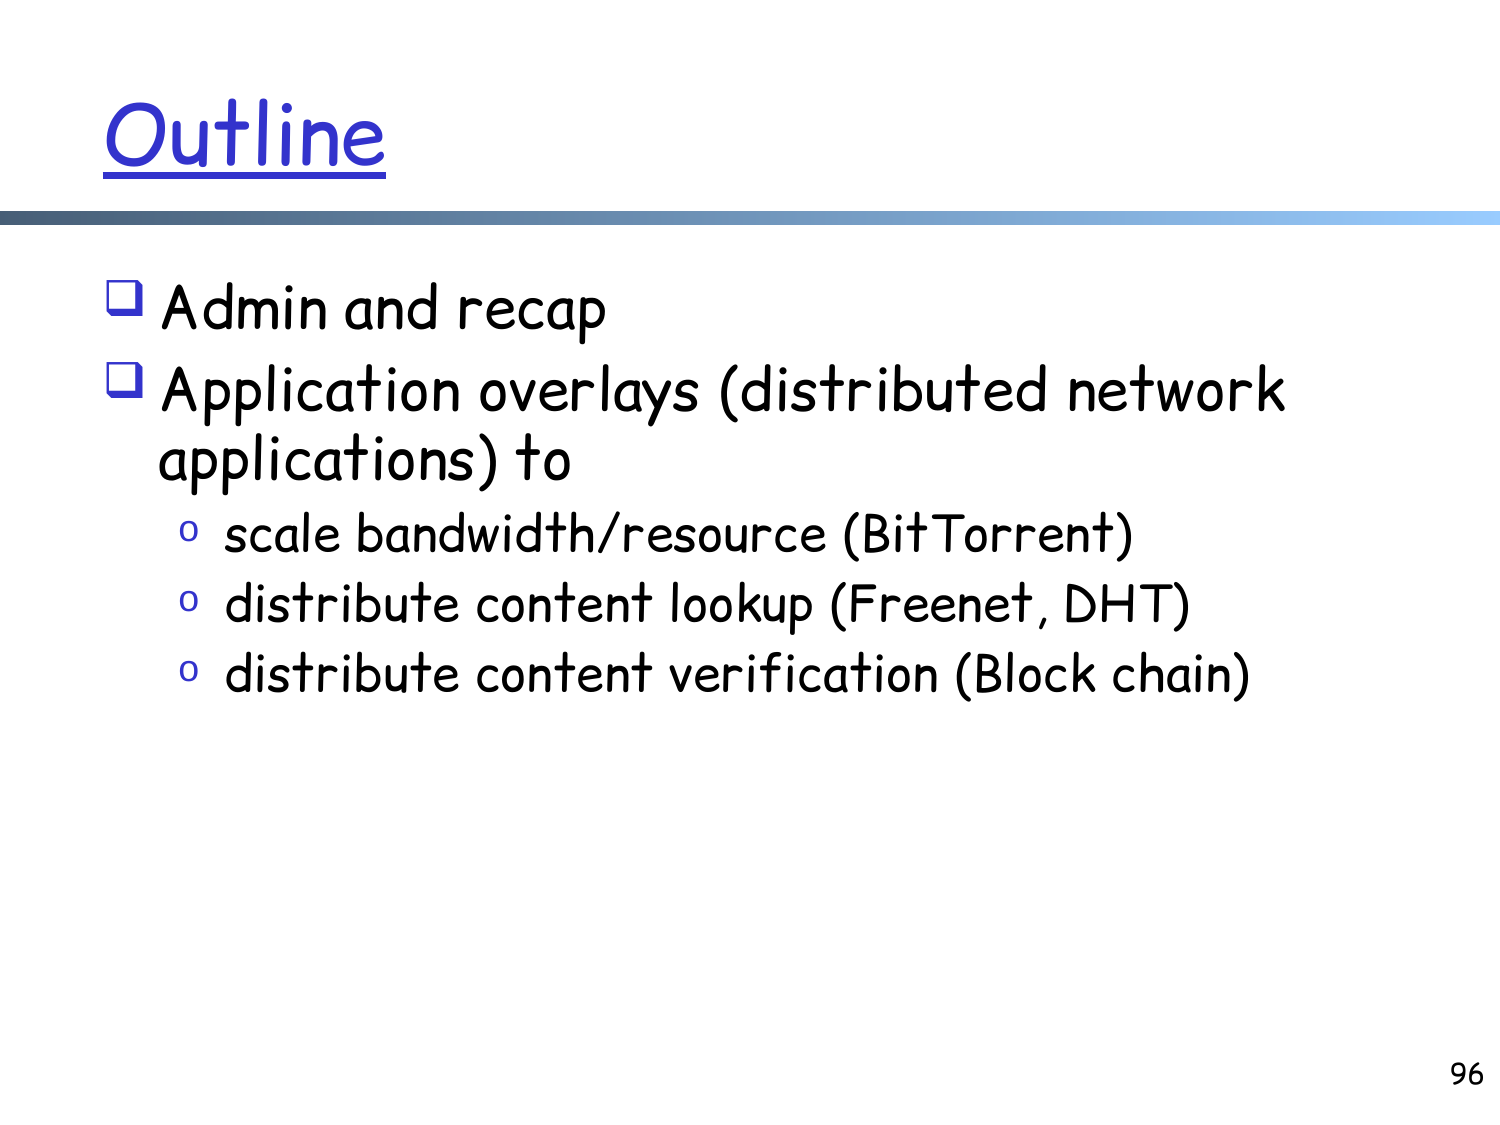

# Outline
Admin and recap
Application overlays (distributed network applications) to
scale bandwidth/resource (BitTorrent)
distribute content lookup (Freenet, DHT)
distribute content verification (Block chain)
96